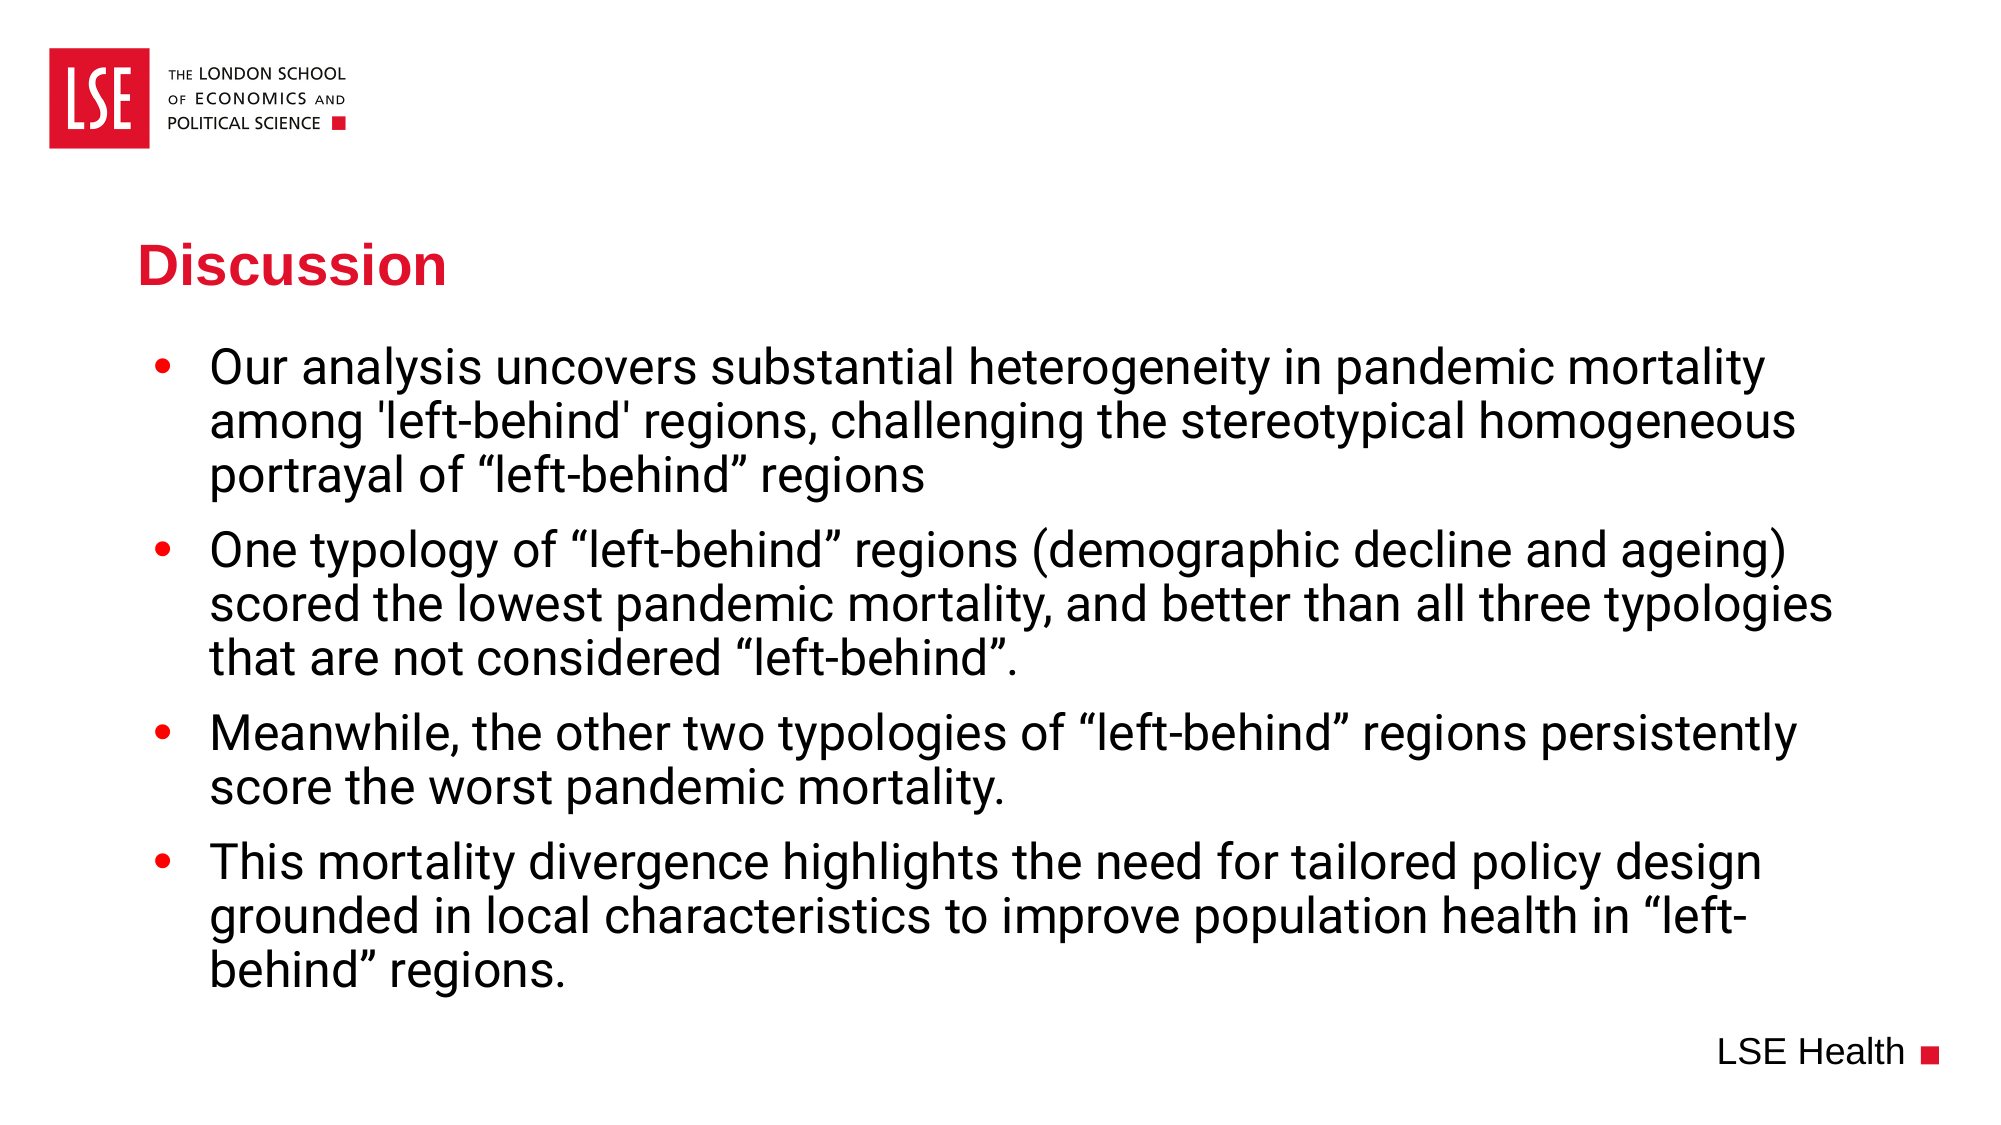

# Discussion
Our analysis uncovers substantial heterogeneity in pandemic mortality among 'left-behind' regions, challenging the stereotypical homogeneous portrayal of “left-behind” regions
One typology of “left-behind” regions (demographic decline and ageing) scored the lowest pandemic mortality, and better than all three typologies that are not considered “left-behind”.
Meanwhile, the other two typologies of “left-behind” regions persistently score the worst pandemic mortality.
This mortality divergence highlights the need for tailored policy design grounded in local characteristics to improve population health in “left-behind” regions.

LSE Health